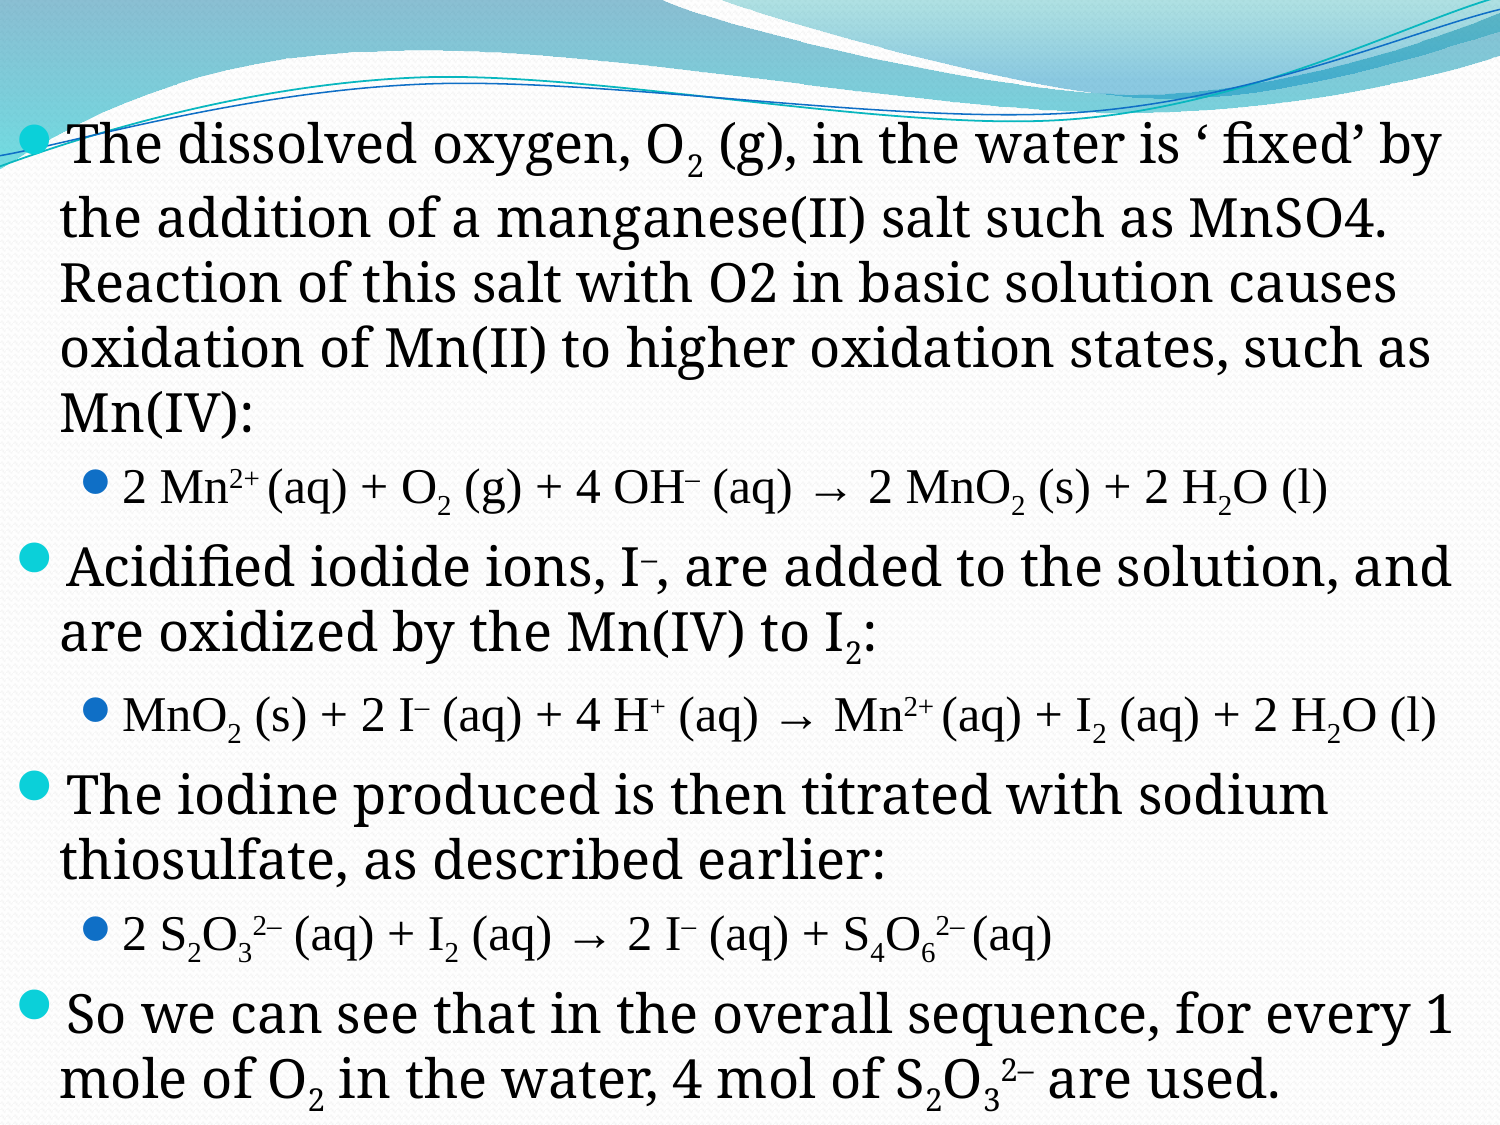

The dissolved oxygen, O2 (g), in the water is ‘ fixed’ by the addition of a manganese(II) salt such as MnSO4. Reaction of this salt with O2 in basic solution causes oxidation of Mn(II) to higher oxidation states, such as Mn(IV):
2 Mn2+ (aq) + O2 (g) + 4 OH– (aq) → 2 MnO2 (s) + 2 H2O (l)
Acidified iodide ions, I–, are added to the solution, and are oxidized by the Mn(IV) to I2:
MnO2 (s) + 2 I– (aq) + 4 H+ (aq) → Mn2+ (aq) + I2 (aq) + 2 H2O (l)
The iodine produced is then titrated with sodium thiosulfate, as described earlier:
2 S2O32– (aq) + I2 (aq) → 2 I– (aq) + S4O62– (aq)
So we can see that in the overall sequence, for every 1 mole of O2 in the water, 4 mol of S2O32– are used.